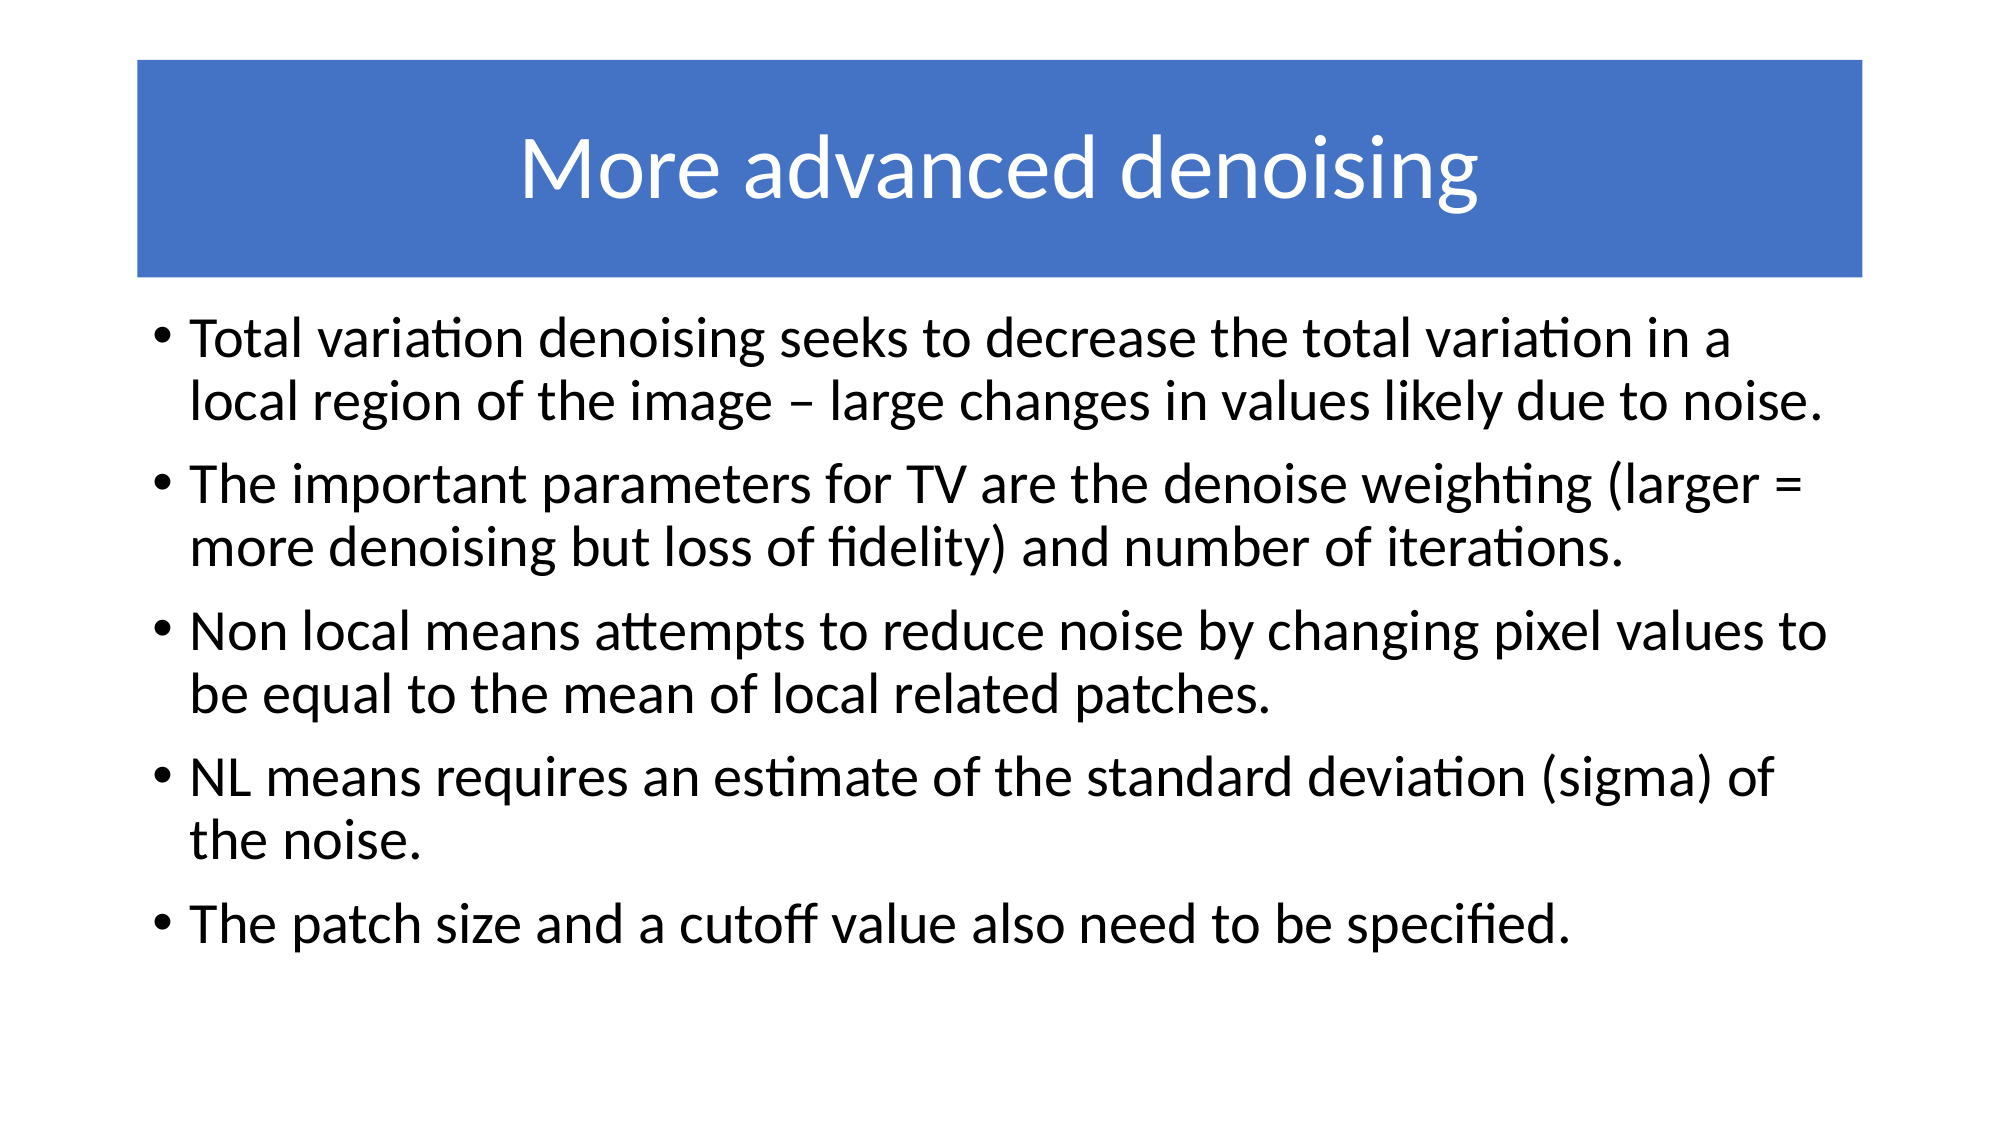

# More advanced denoising
Total variation denoising seeks to decrease the total variation in a local region of the image – large changes in values likely due to noise.
The important parameters for TV are the denoise weighting (larger = more denoising but loss of fidelity) and number of iterations.
Non local means attempts to reduce noise by changing pixel values to be equal to the mean of local related patches.
NL means requires an estimate of the standard deviation (sigma) of the noise.
The patch size and a cutoff value also need to be specified.